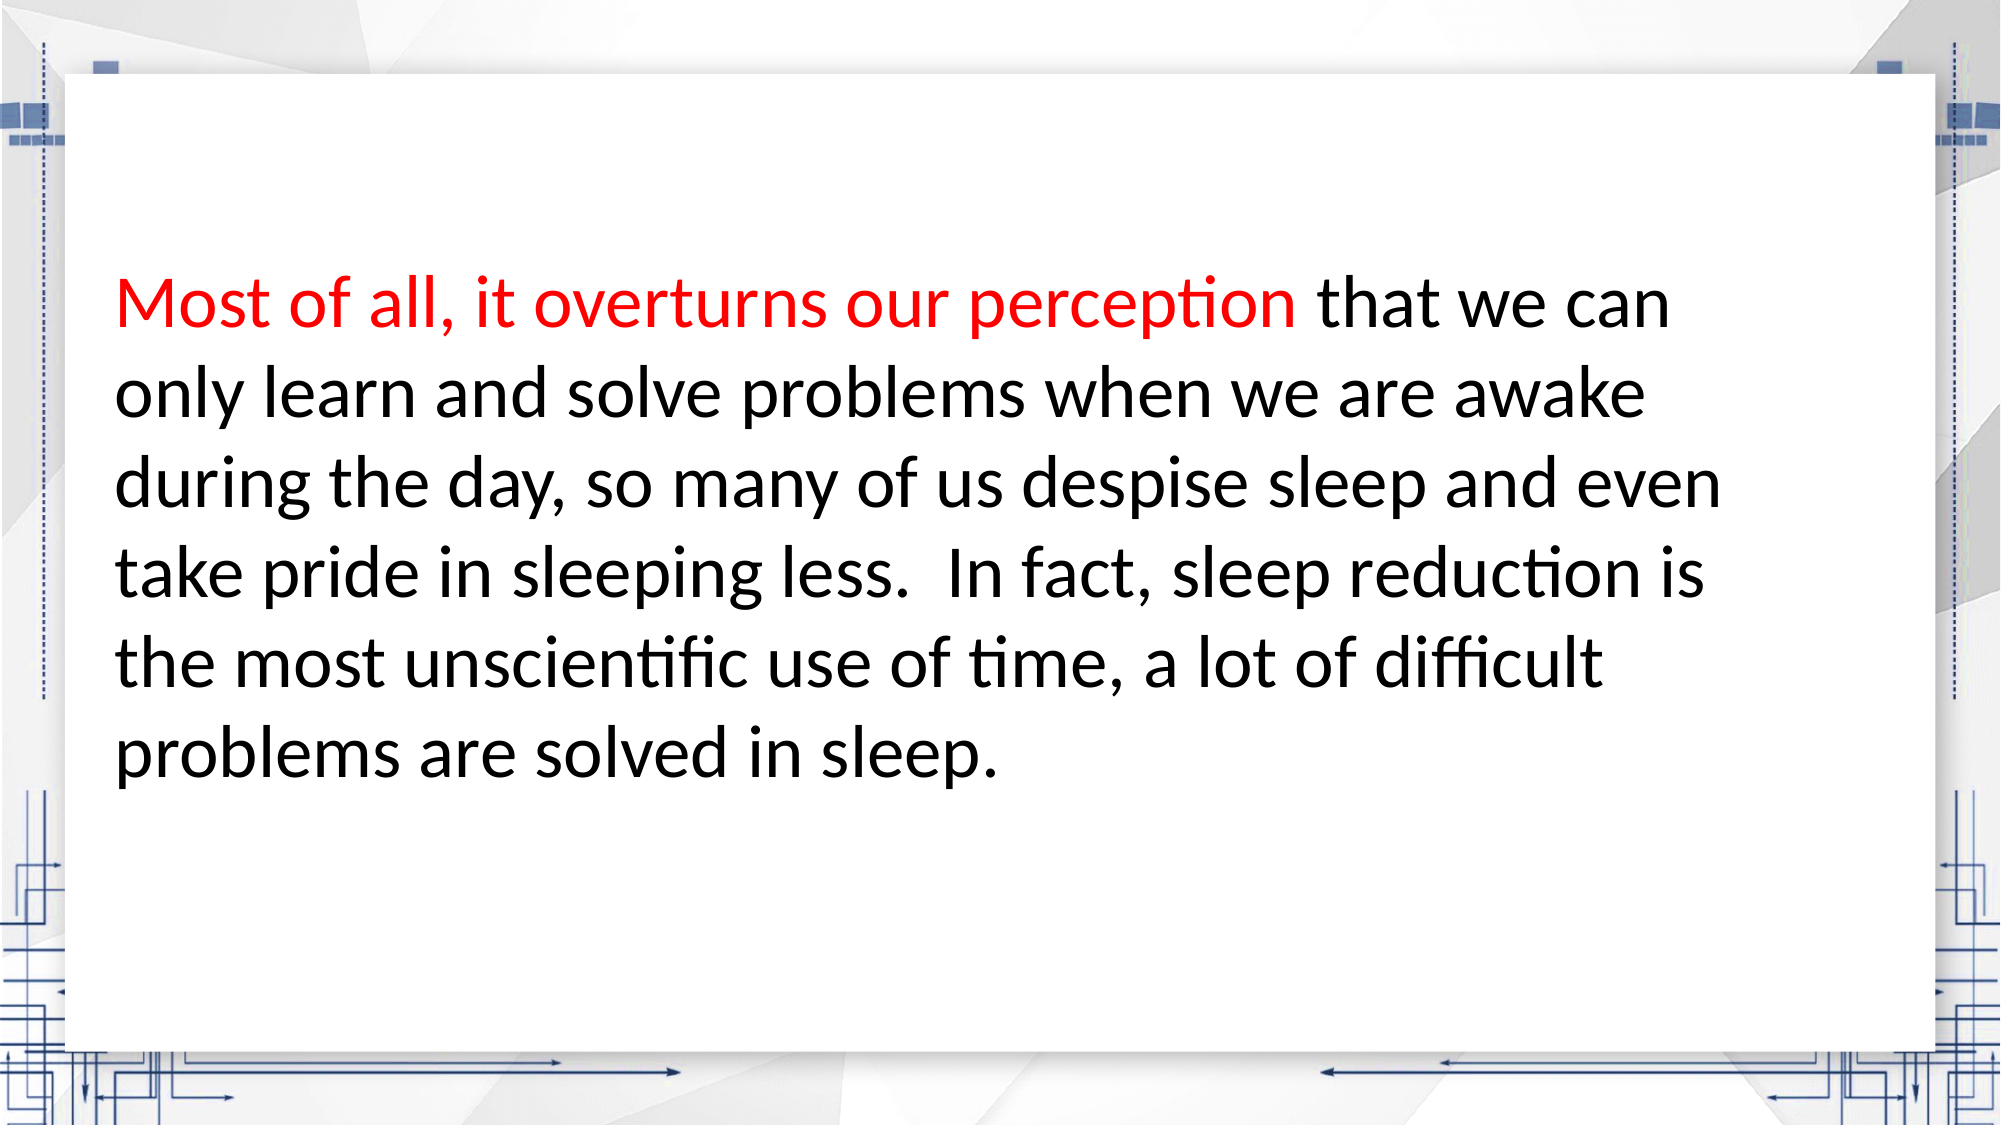

Most of all, it overturns our perception that we can only learn and solve problems when we are awake during the day, so many of us despise sleep and even take pride in sleeping less.  In fact, sleep reduction is the most unscientific use of time, a lot of difficult problems are solved in sleep.